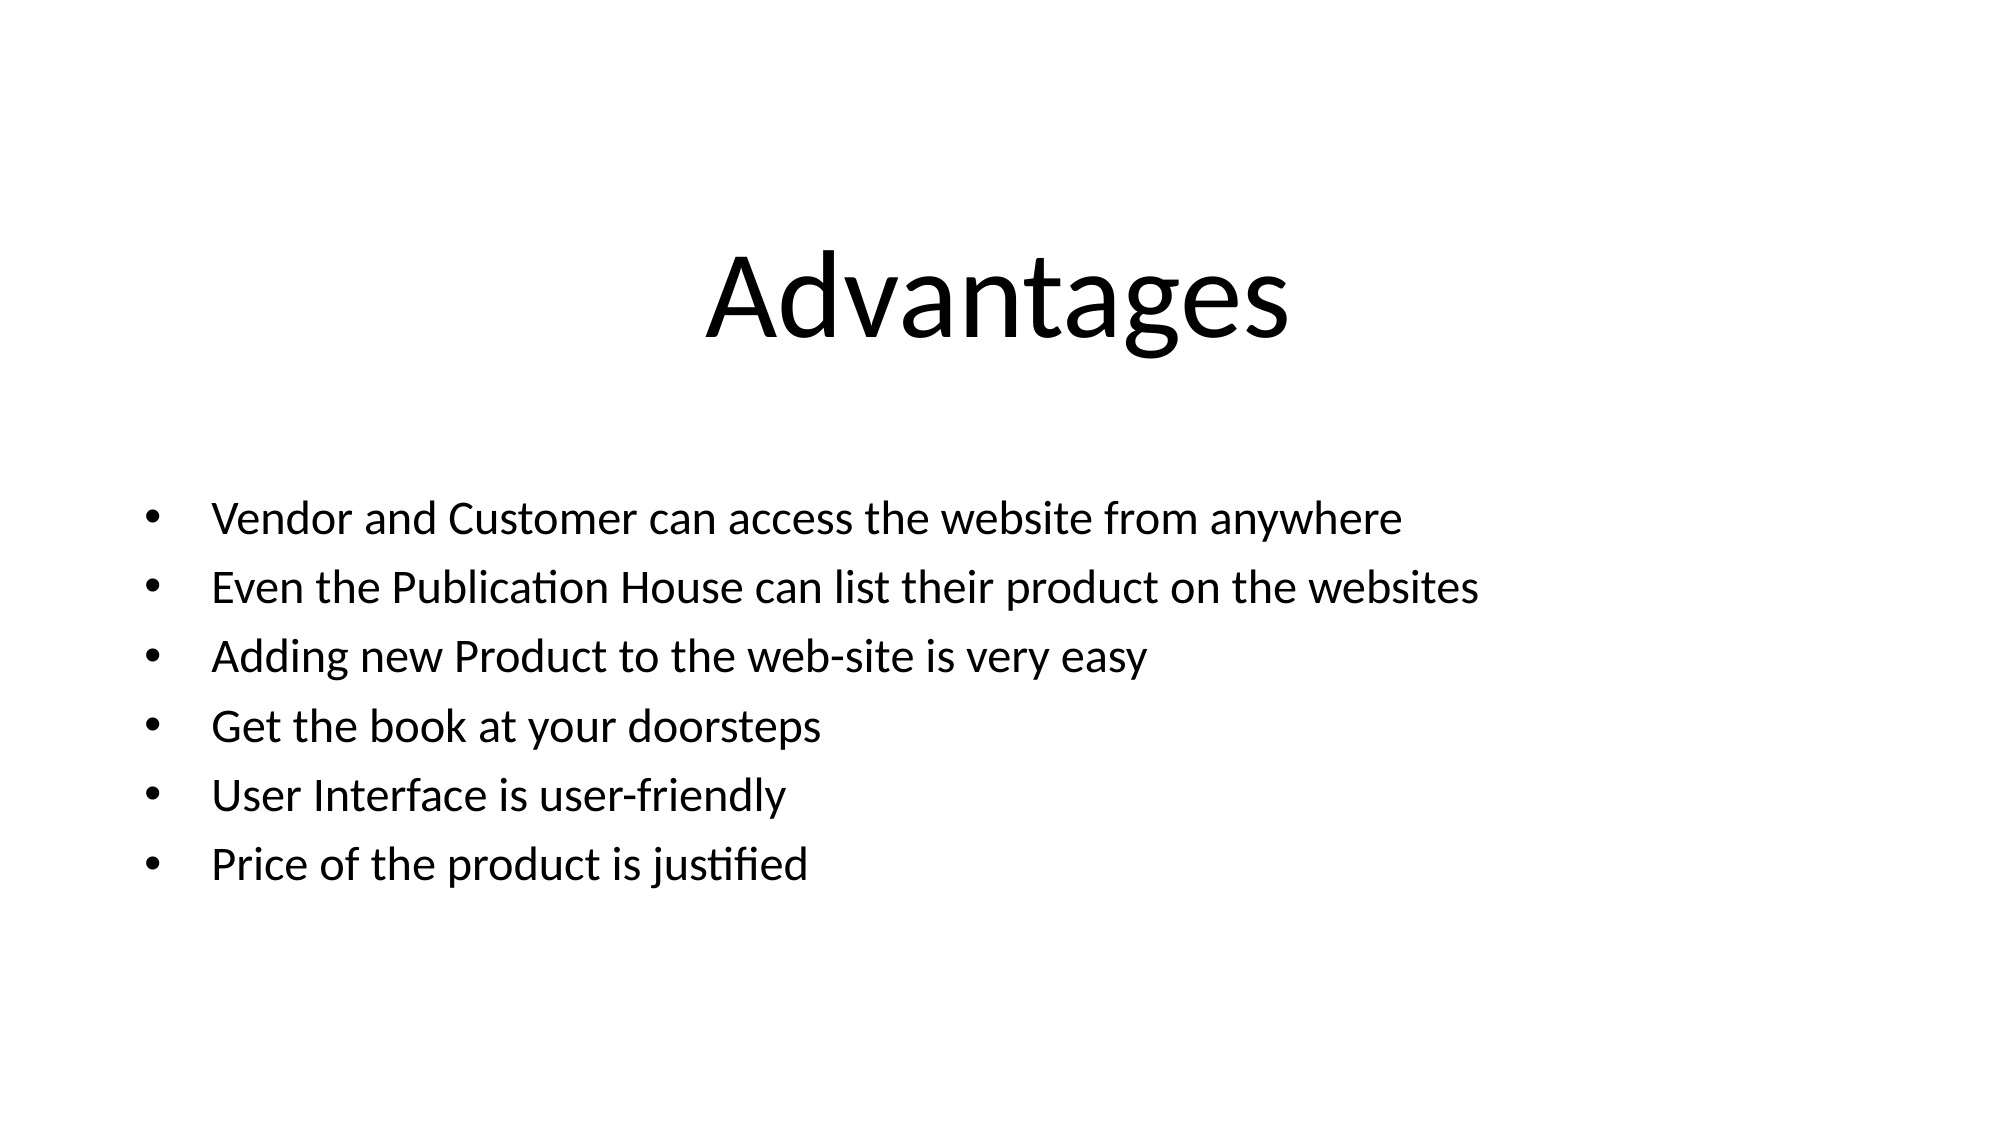

# Advantages
Vendor and Customer can access the website from anywhere
Even the Publication House can list their product on the websites
Adding new Product to the web-site is very easy
Get the book at your doorsteps
User Interface is user-friendly
Price of the product is justified